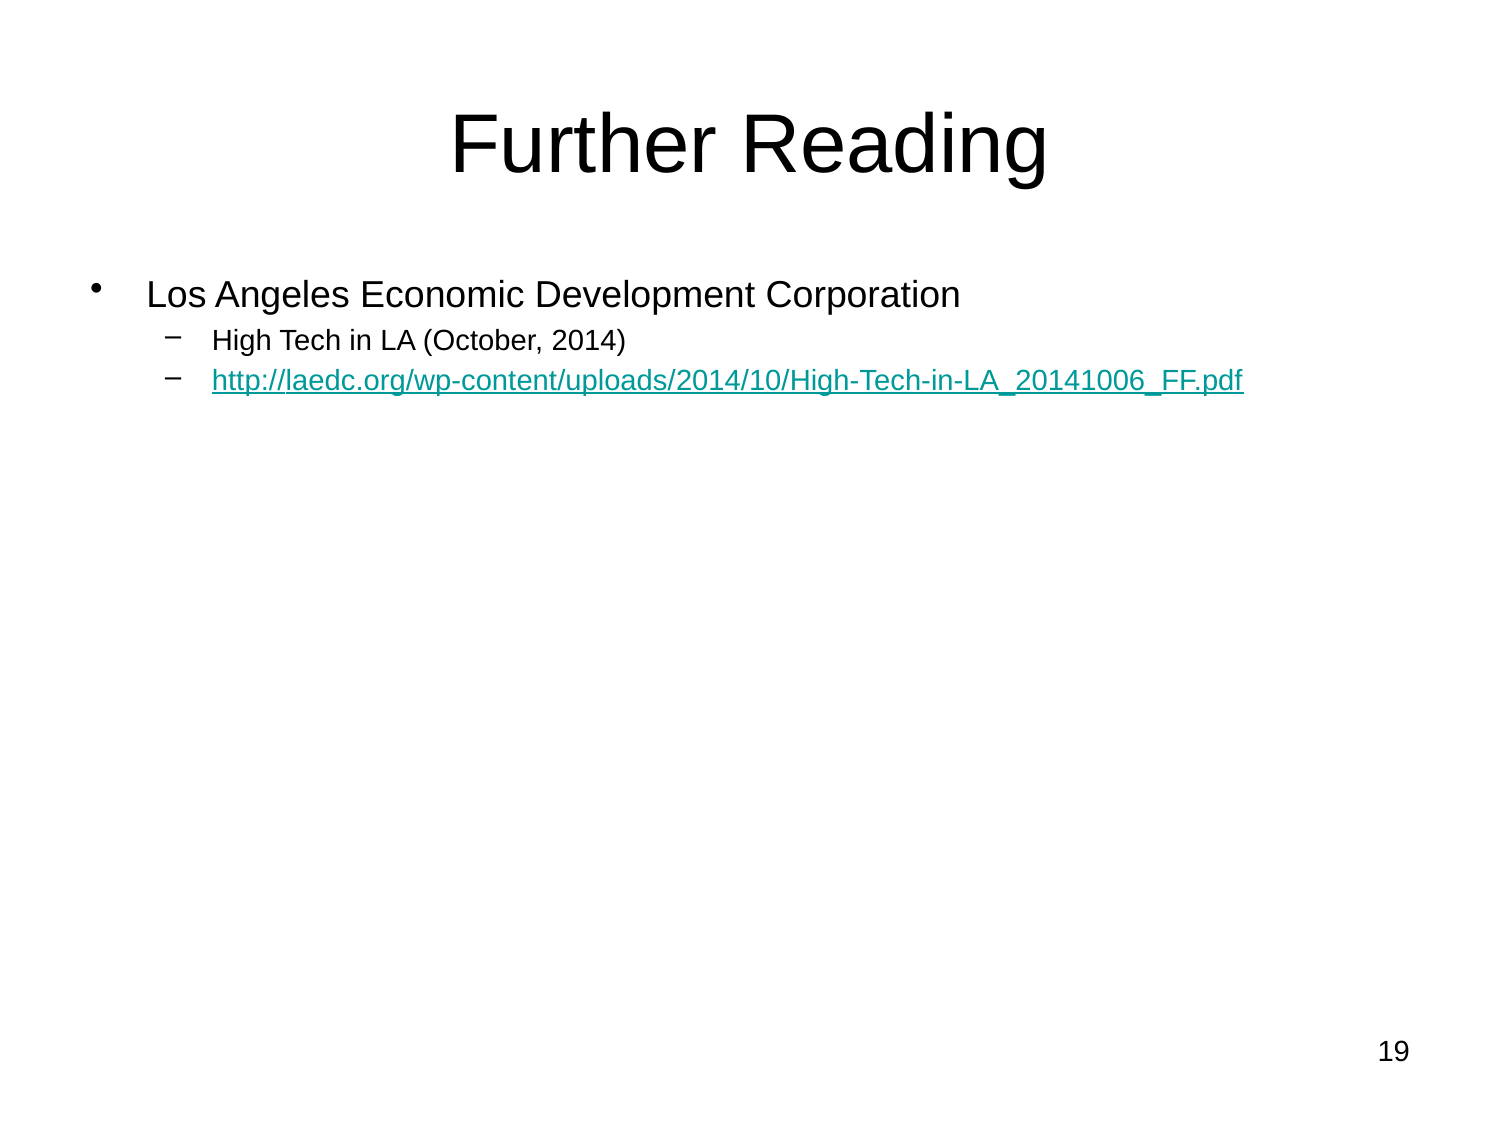

# Further Reading
Los Angeles Economic Development Corporation
High Tech in LA (October, 2014)
http://laedc.org/wp-content/uploads/2014/10/High-Tech-in-LA_20141006_FF.pdf

19